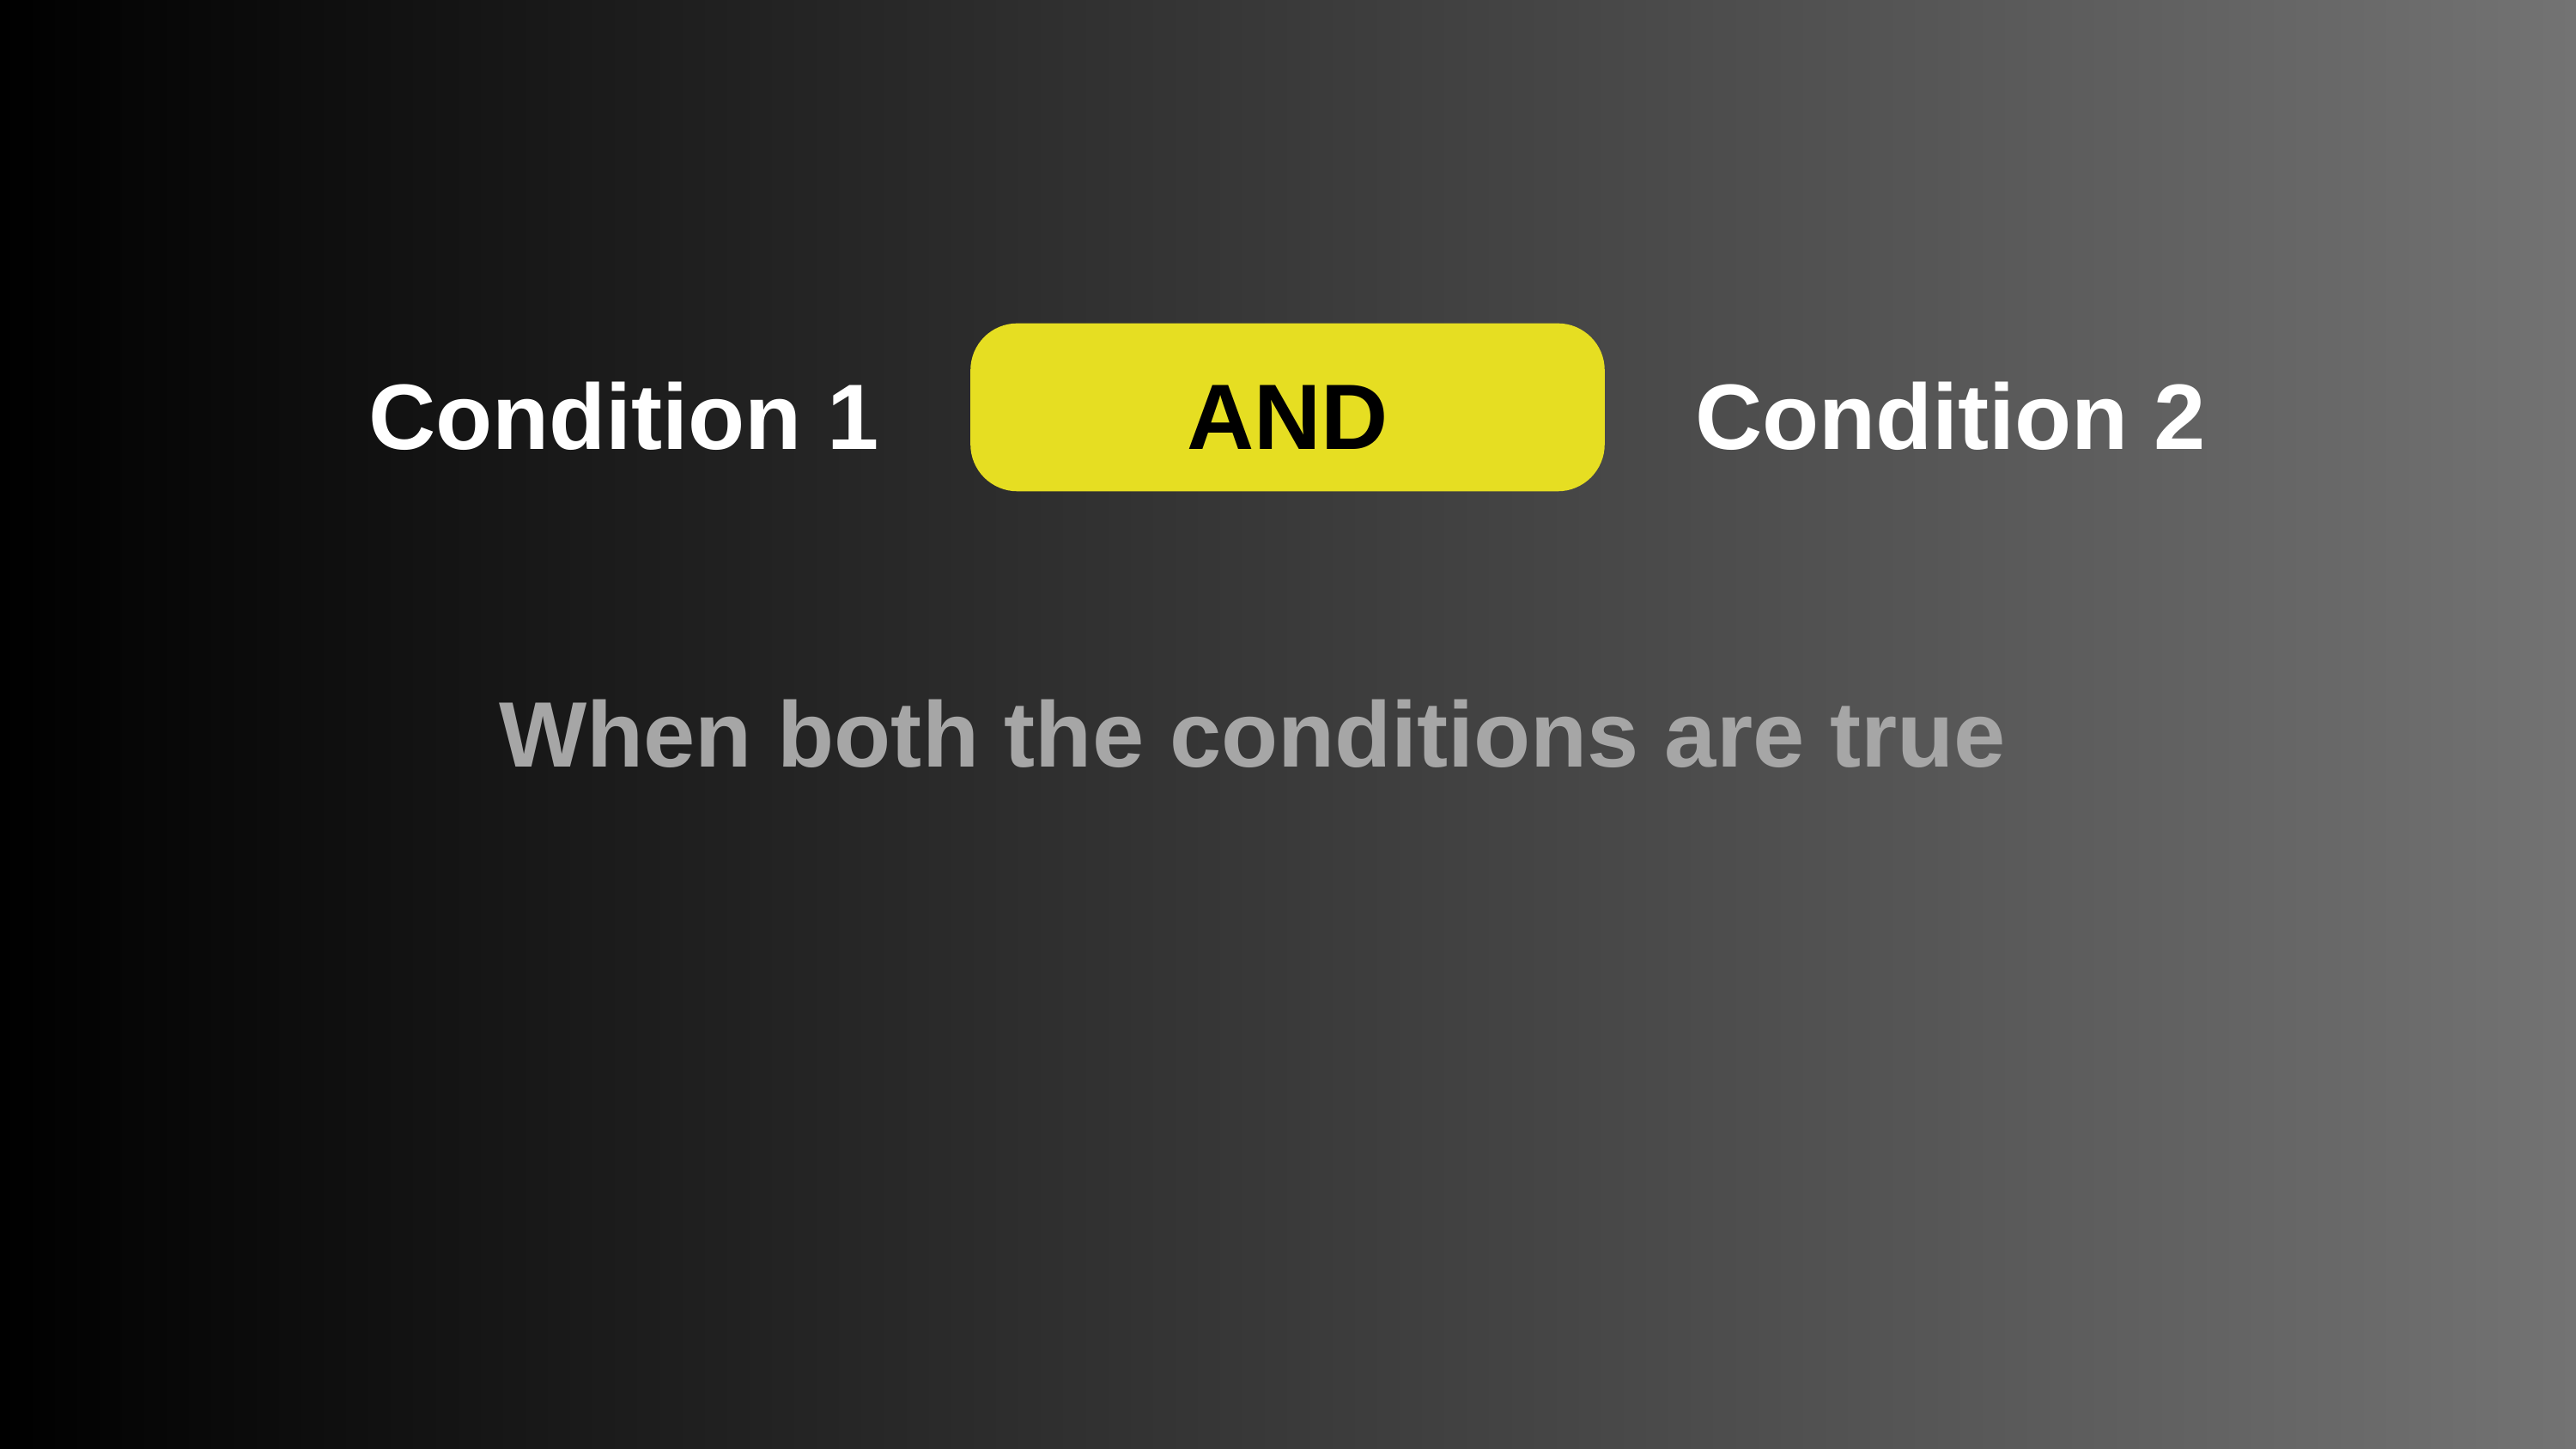

Condition 1
AND
Condition 2
When both the conditions are true